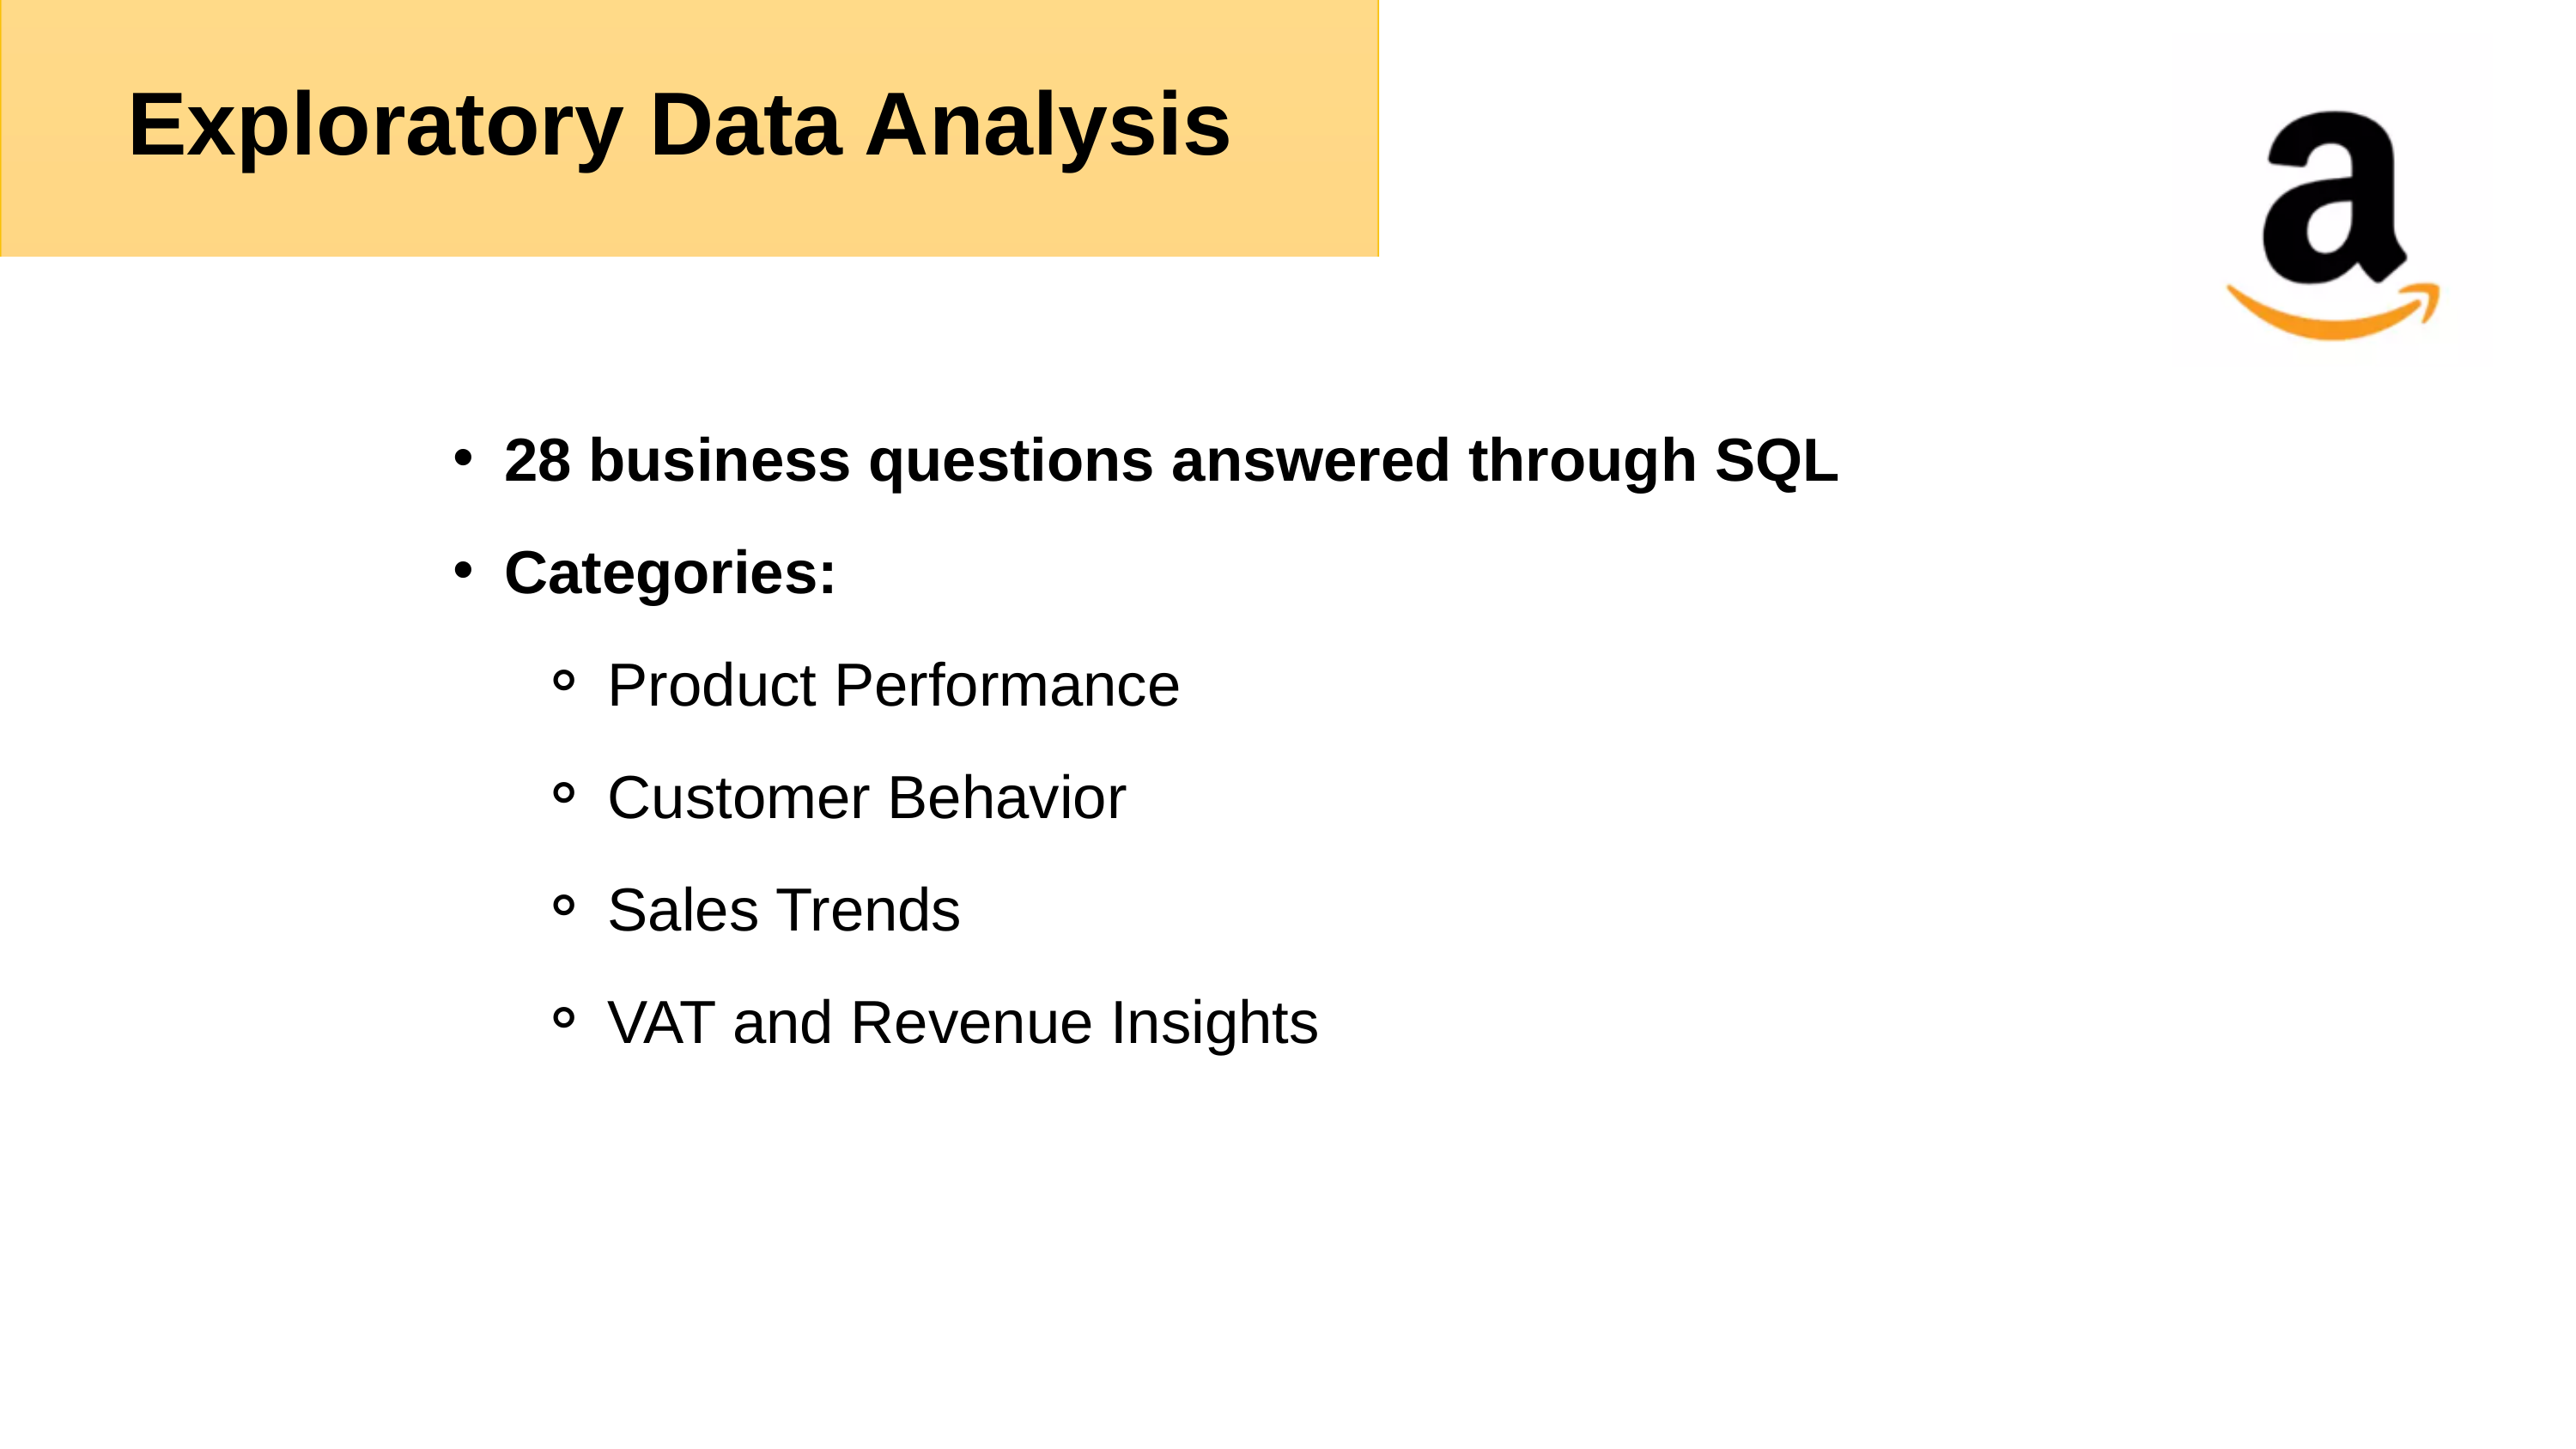

Exploratory Data Analysis
28 business questions answered through SQL
Categories:
Product Performance
Customer Behavior
Sales Trends
VAT and Revenue Insights